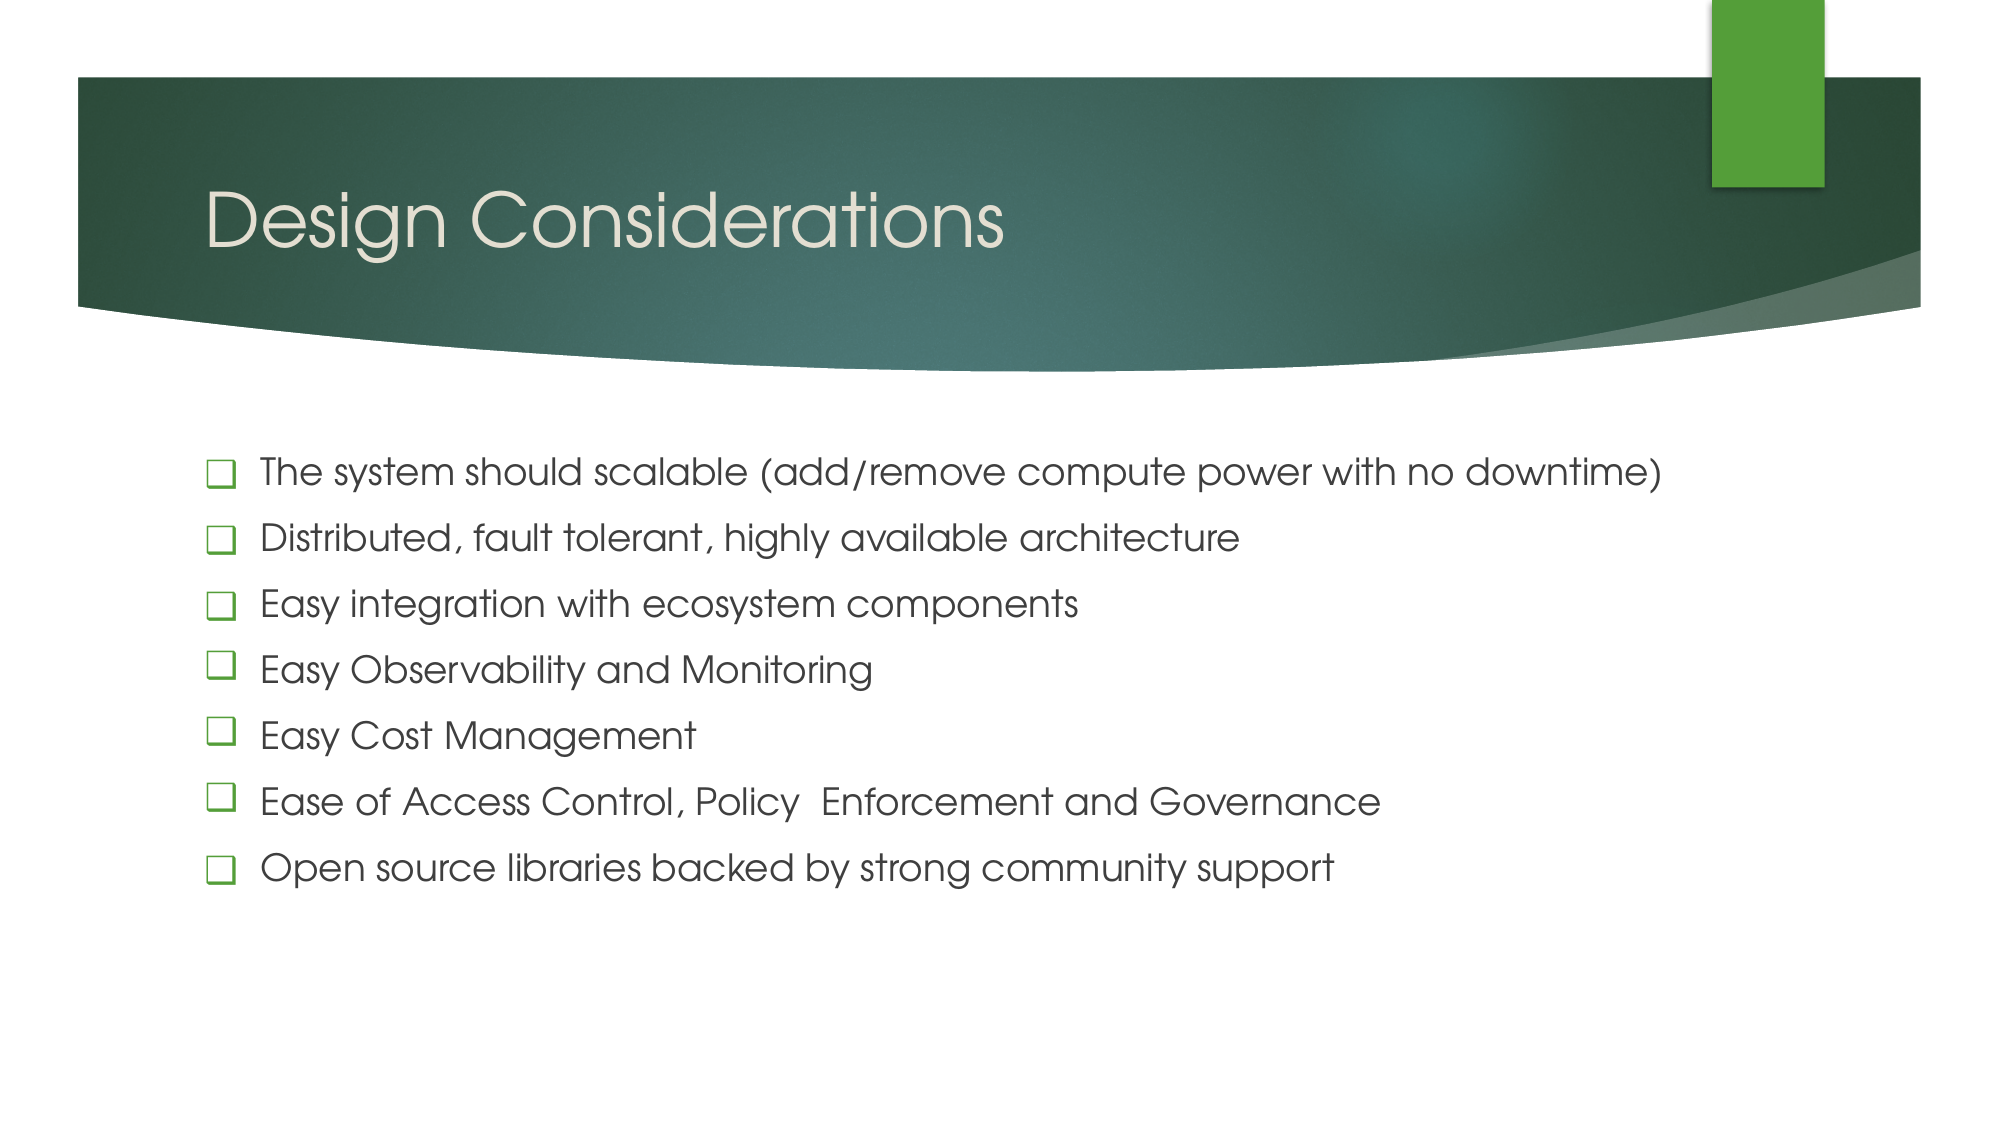

Design Considerations
The system should scalable (add/remove compute power with no downtime)
Distributed, fault tolerant, highly available architecture
Easy integration with ecosystem components
Easy Observability and Monitoring
Easy Cost Management
Ease of Access Control, Policy  Enforcement and Governance
Open source libraries backed by strong community support